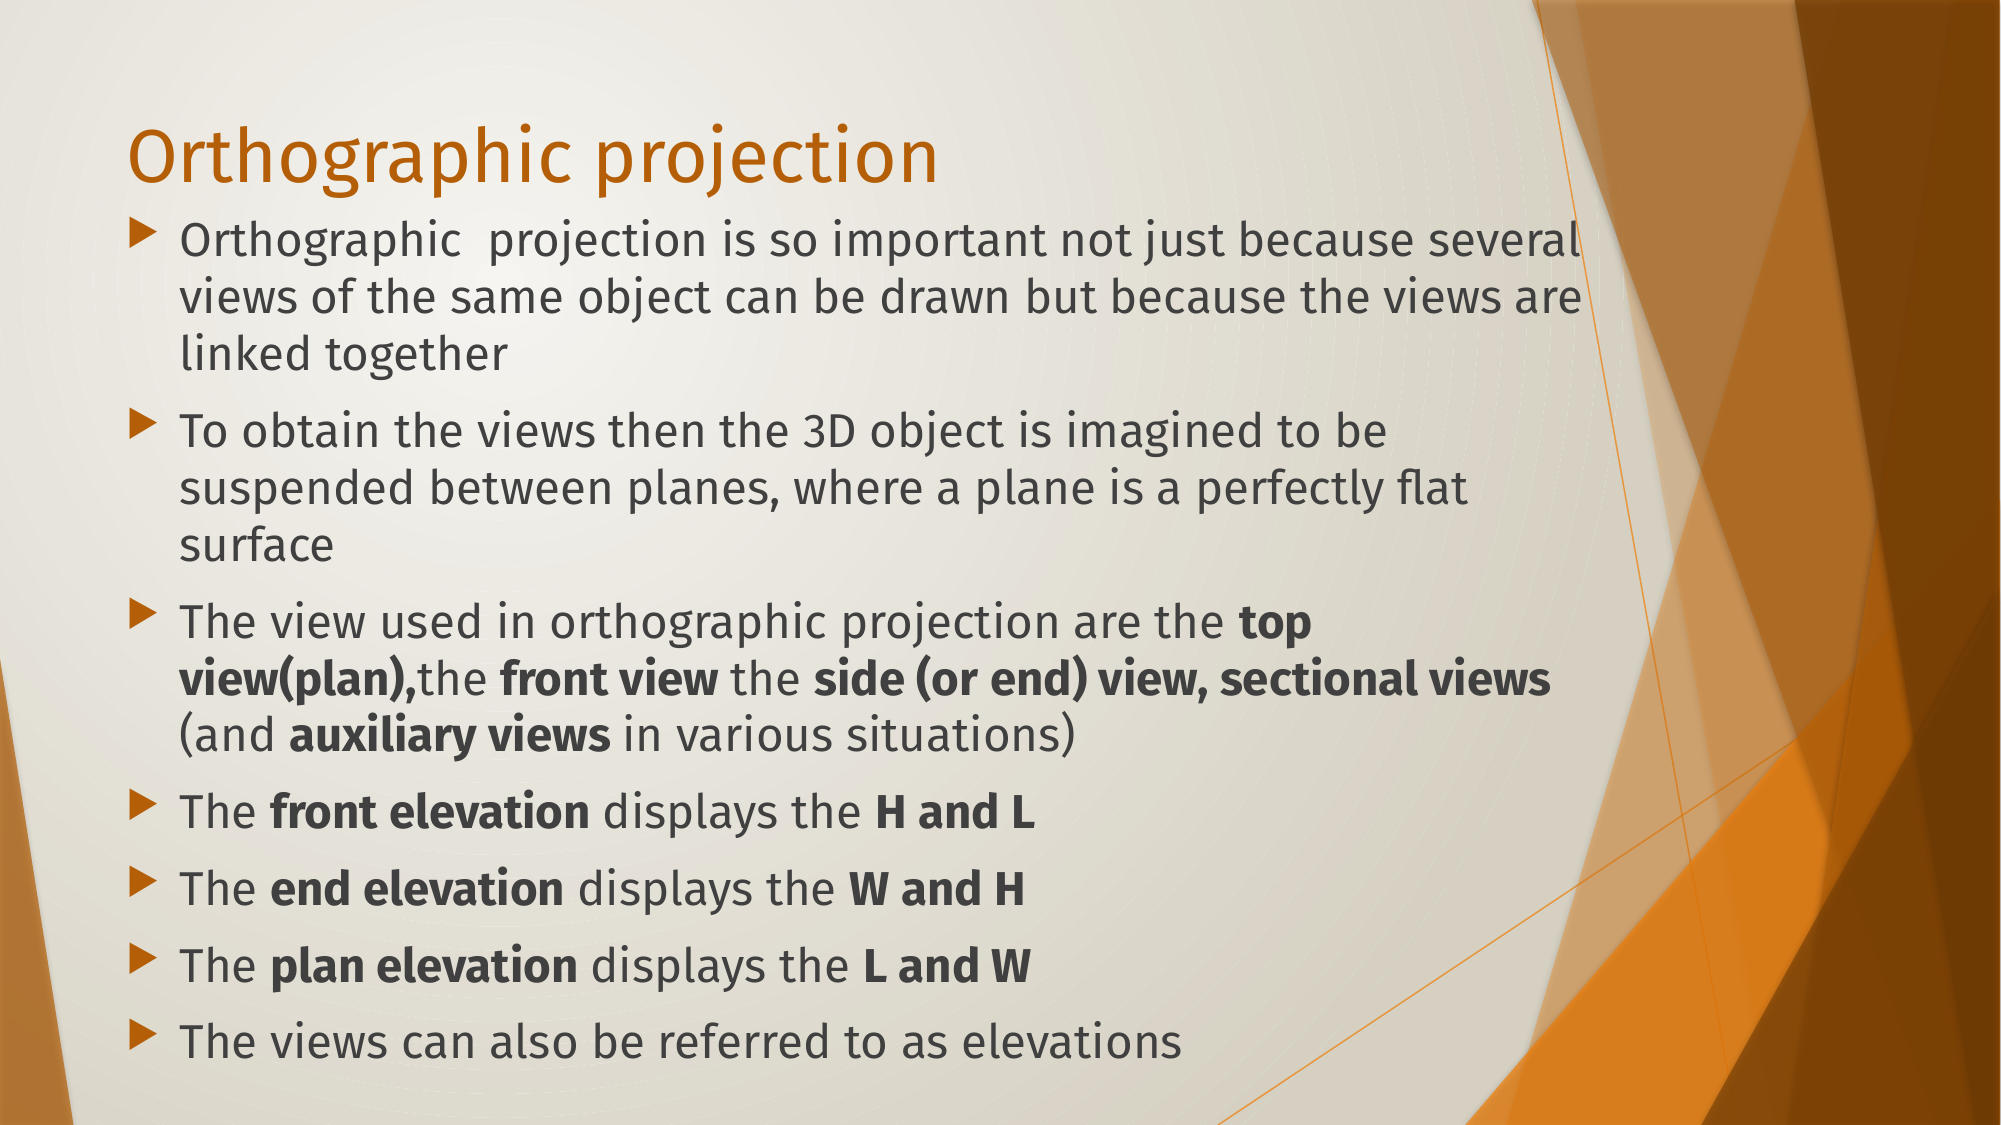

# Orthographic projection
Orthographic  projection is so important not just because several views of the same object can be drawn but because the views are linked together
To obtain the views then the 3D object is imagined to be suspended between planes, where a plane is a perfectly flat surface
The view used in orthographic projection are the top view(plan),the front view the side (or end) view, sectional views (and auxiliary views in various situations)
The front elevation displays the H and L
The end elevation displays the W and H
The plan elevation displays the L and W
The views can also be referred to as elevations